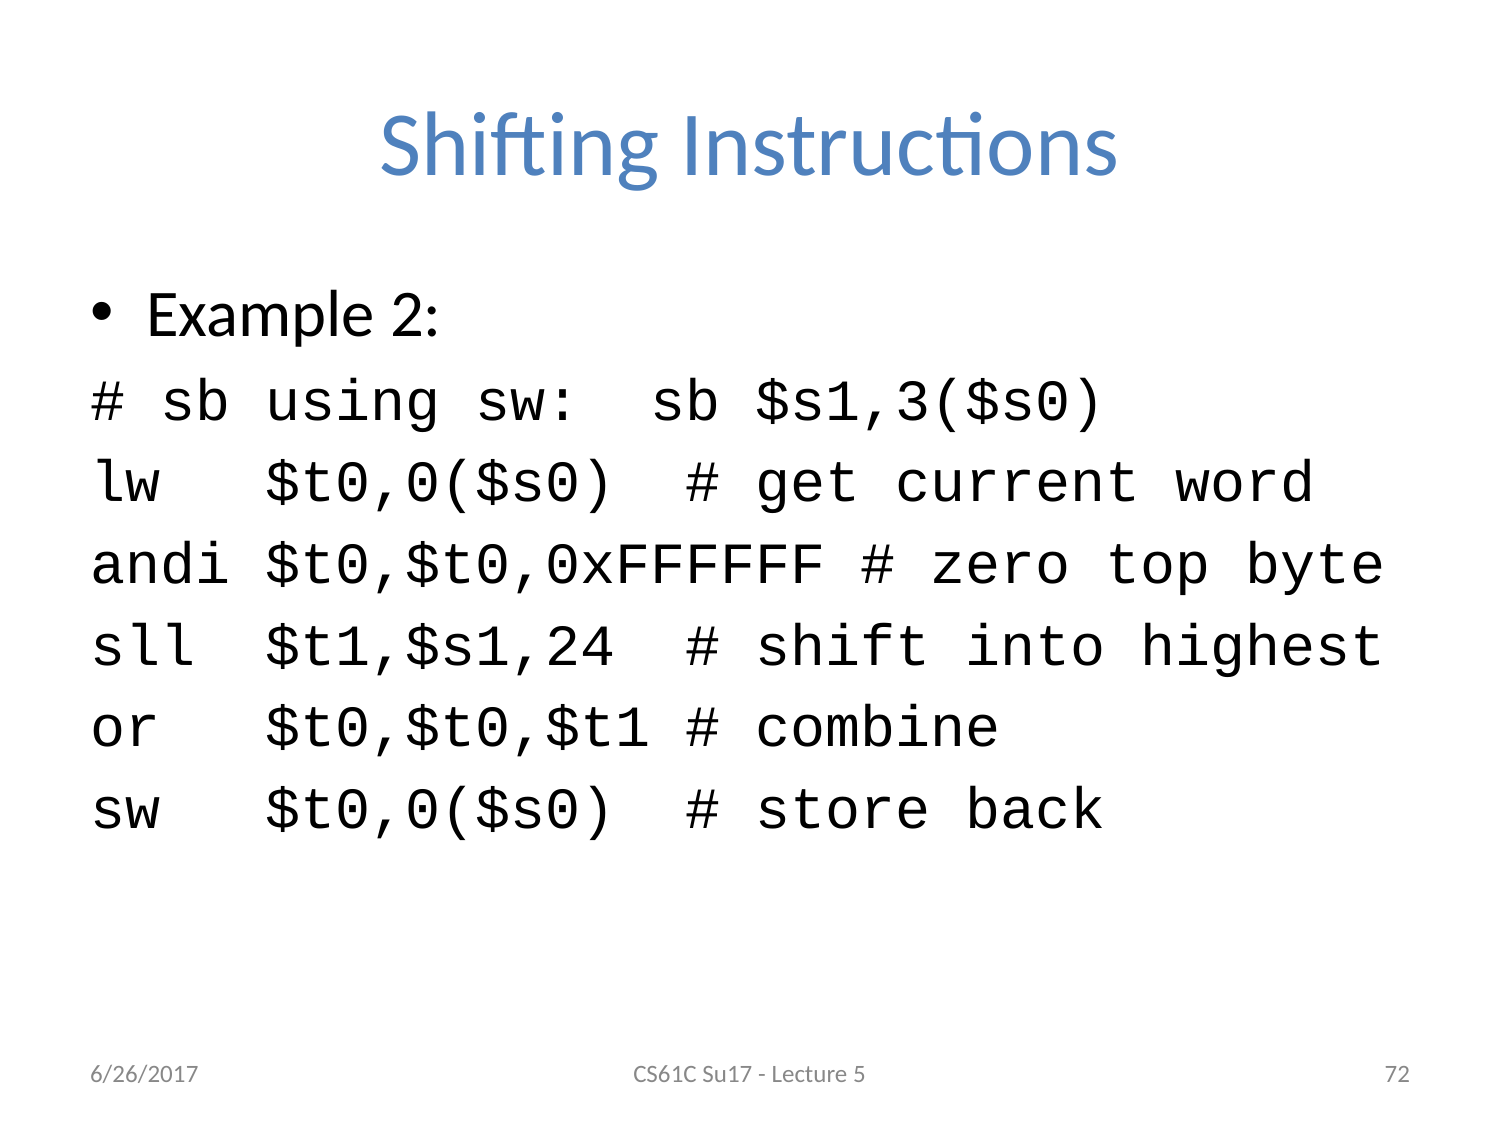

# Shifting Instructions
Example 2:
# sb using sw:  sb $s1,3($s0)
lw   $t0,0($s0)  # get current word
andi $t0,$t0,0xFFFFFF # zero top byte
sll  $t1,$s1,24  # shift into highest
or   $t0,$t0,$t1 # combine
sw   $t0,0($s0)  # store back

6/26/2017
CS61C Su17 - Lecture 5
72